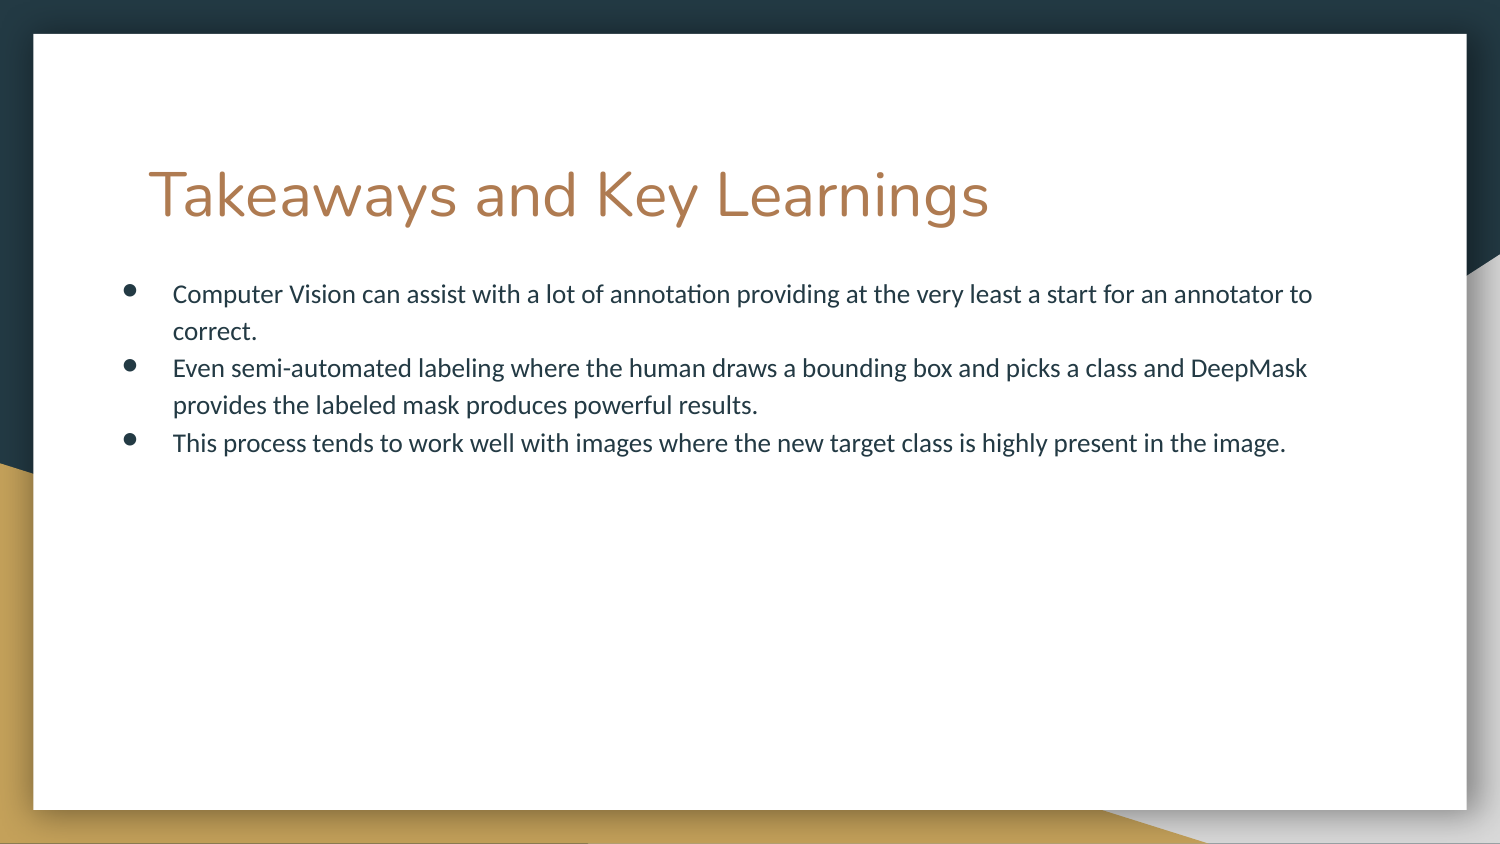

# Takeaways and Key Learnings
Computer Vision can assist with a lot of annotation providing at the very least a start for an annotator to correct.
Even semi-automated labeling where the human draws a bounding box and picks a class and DeepMask provides the labeled mask produces powerful results.
This process tends to work well with images where the new target class is highly present in the image.